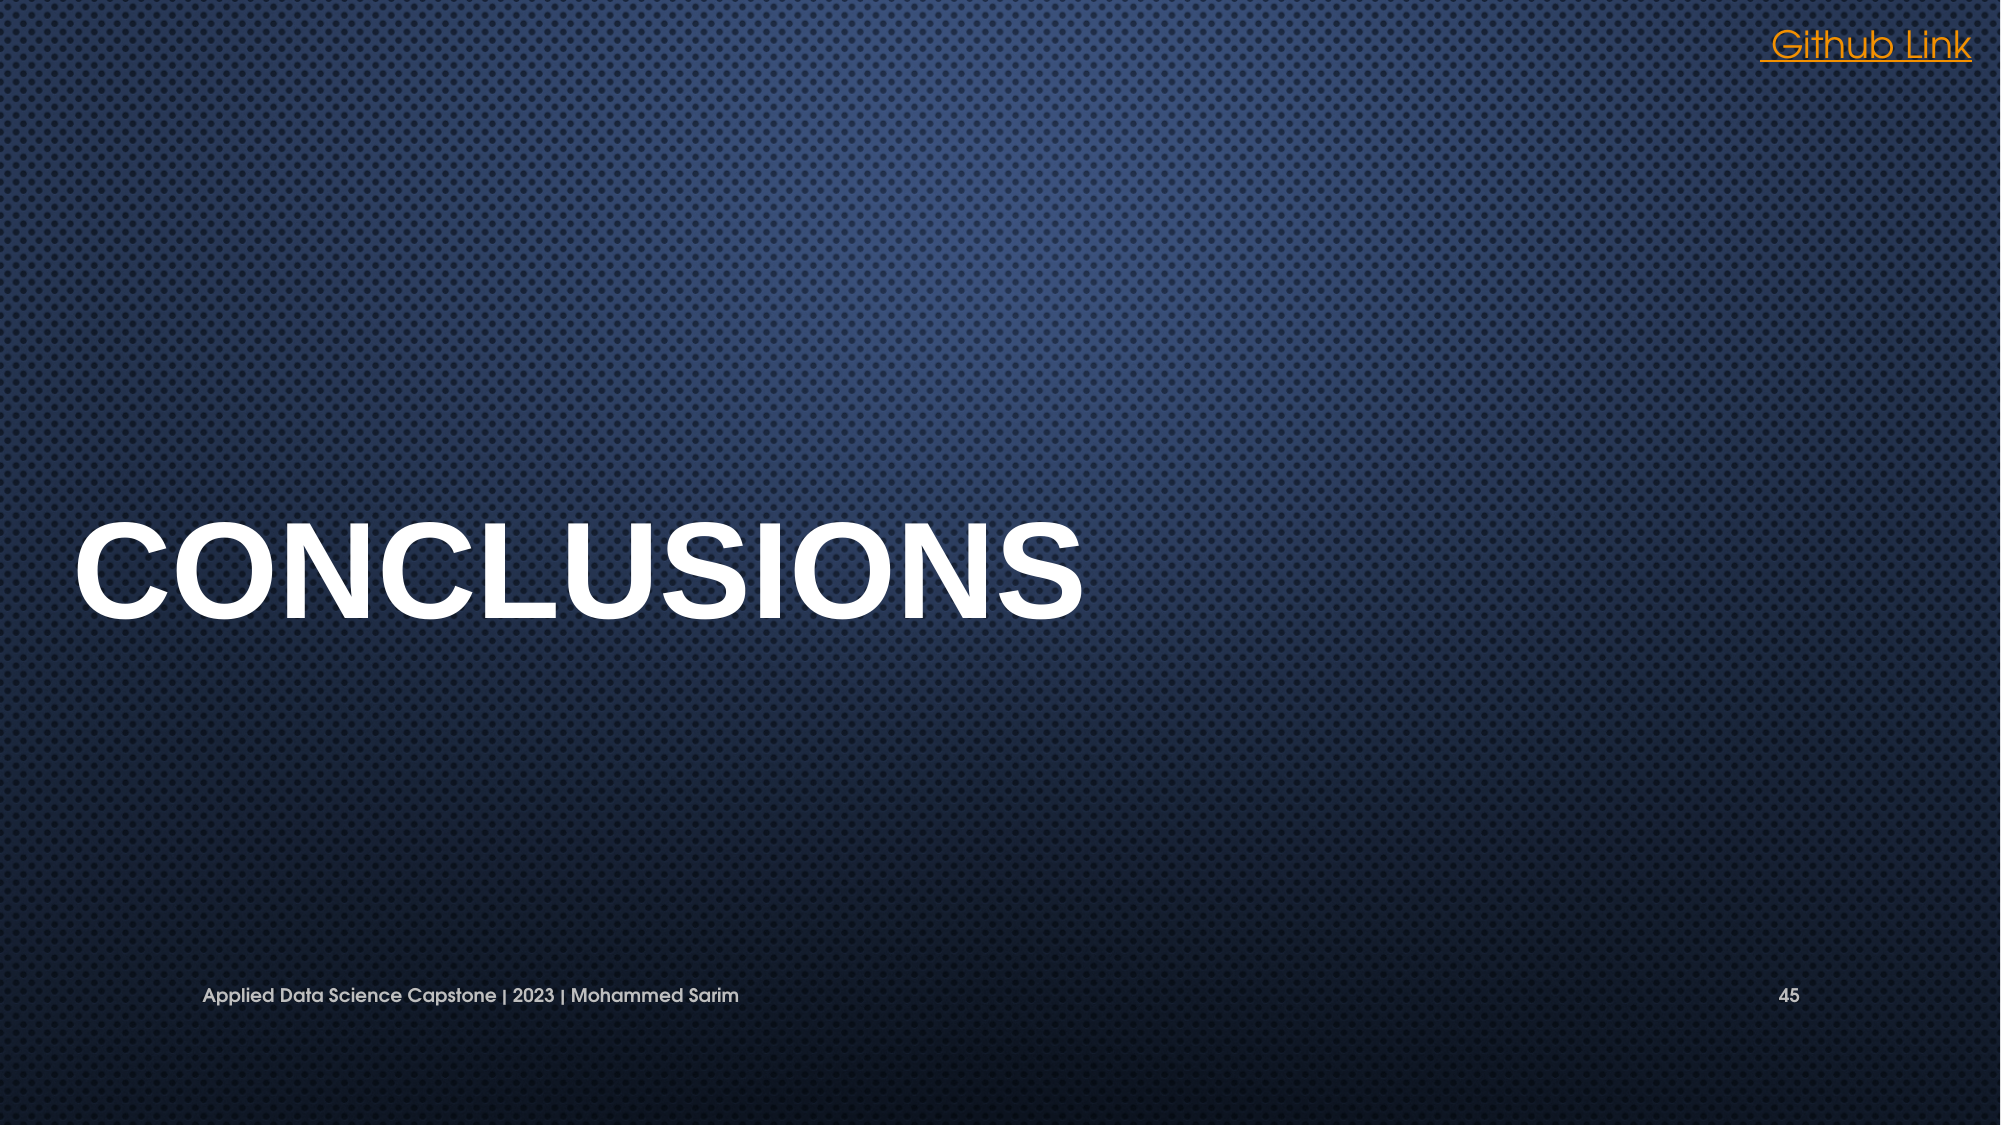

Github Link
CONCLUSIONS
Applied Data Science Capstone | 2023 | Mohammed Sarim
45